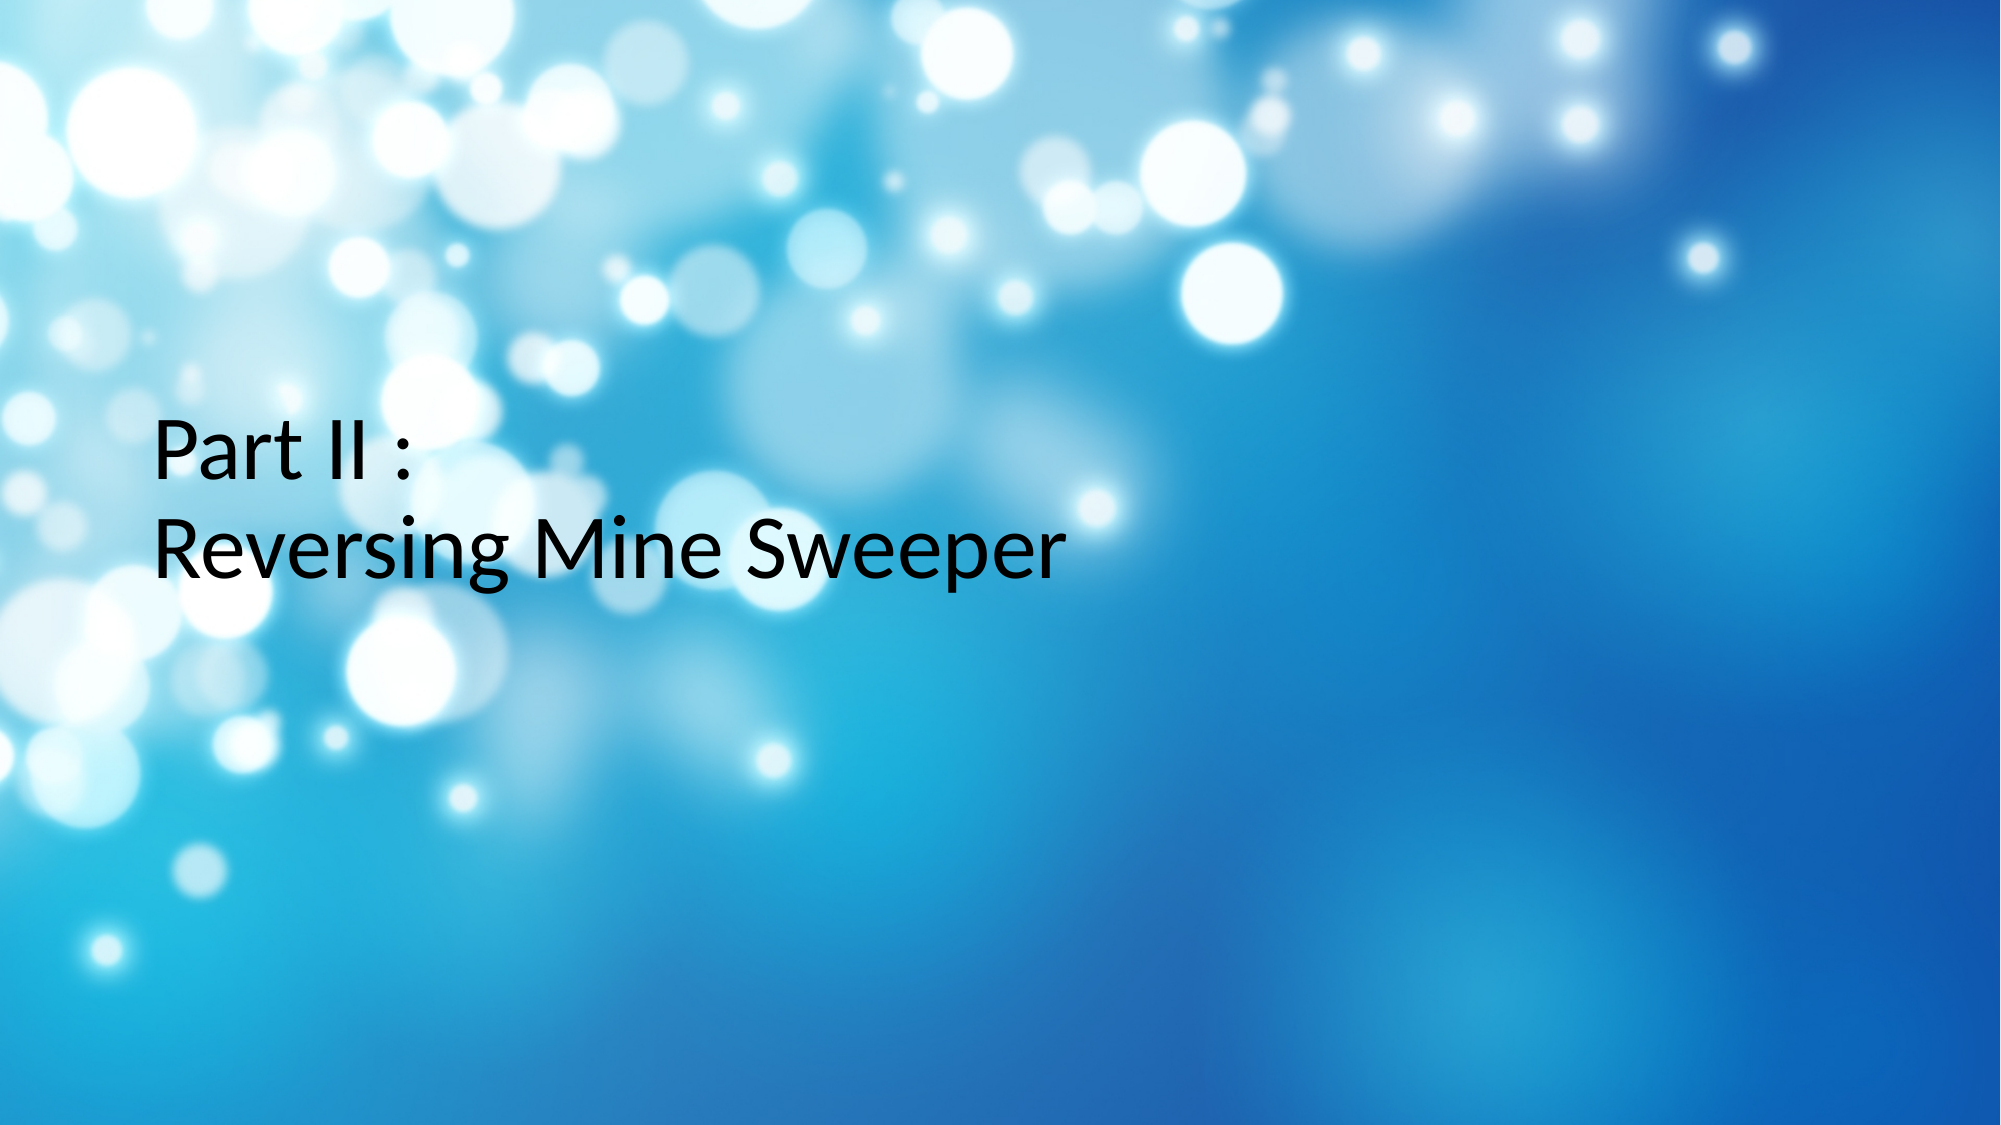

# Part II : Reversing Mine Sweeper